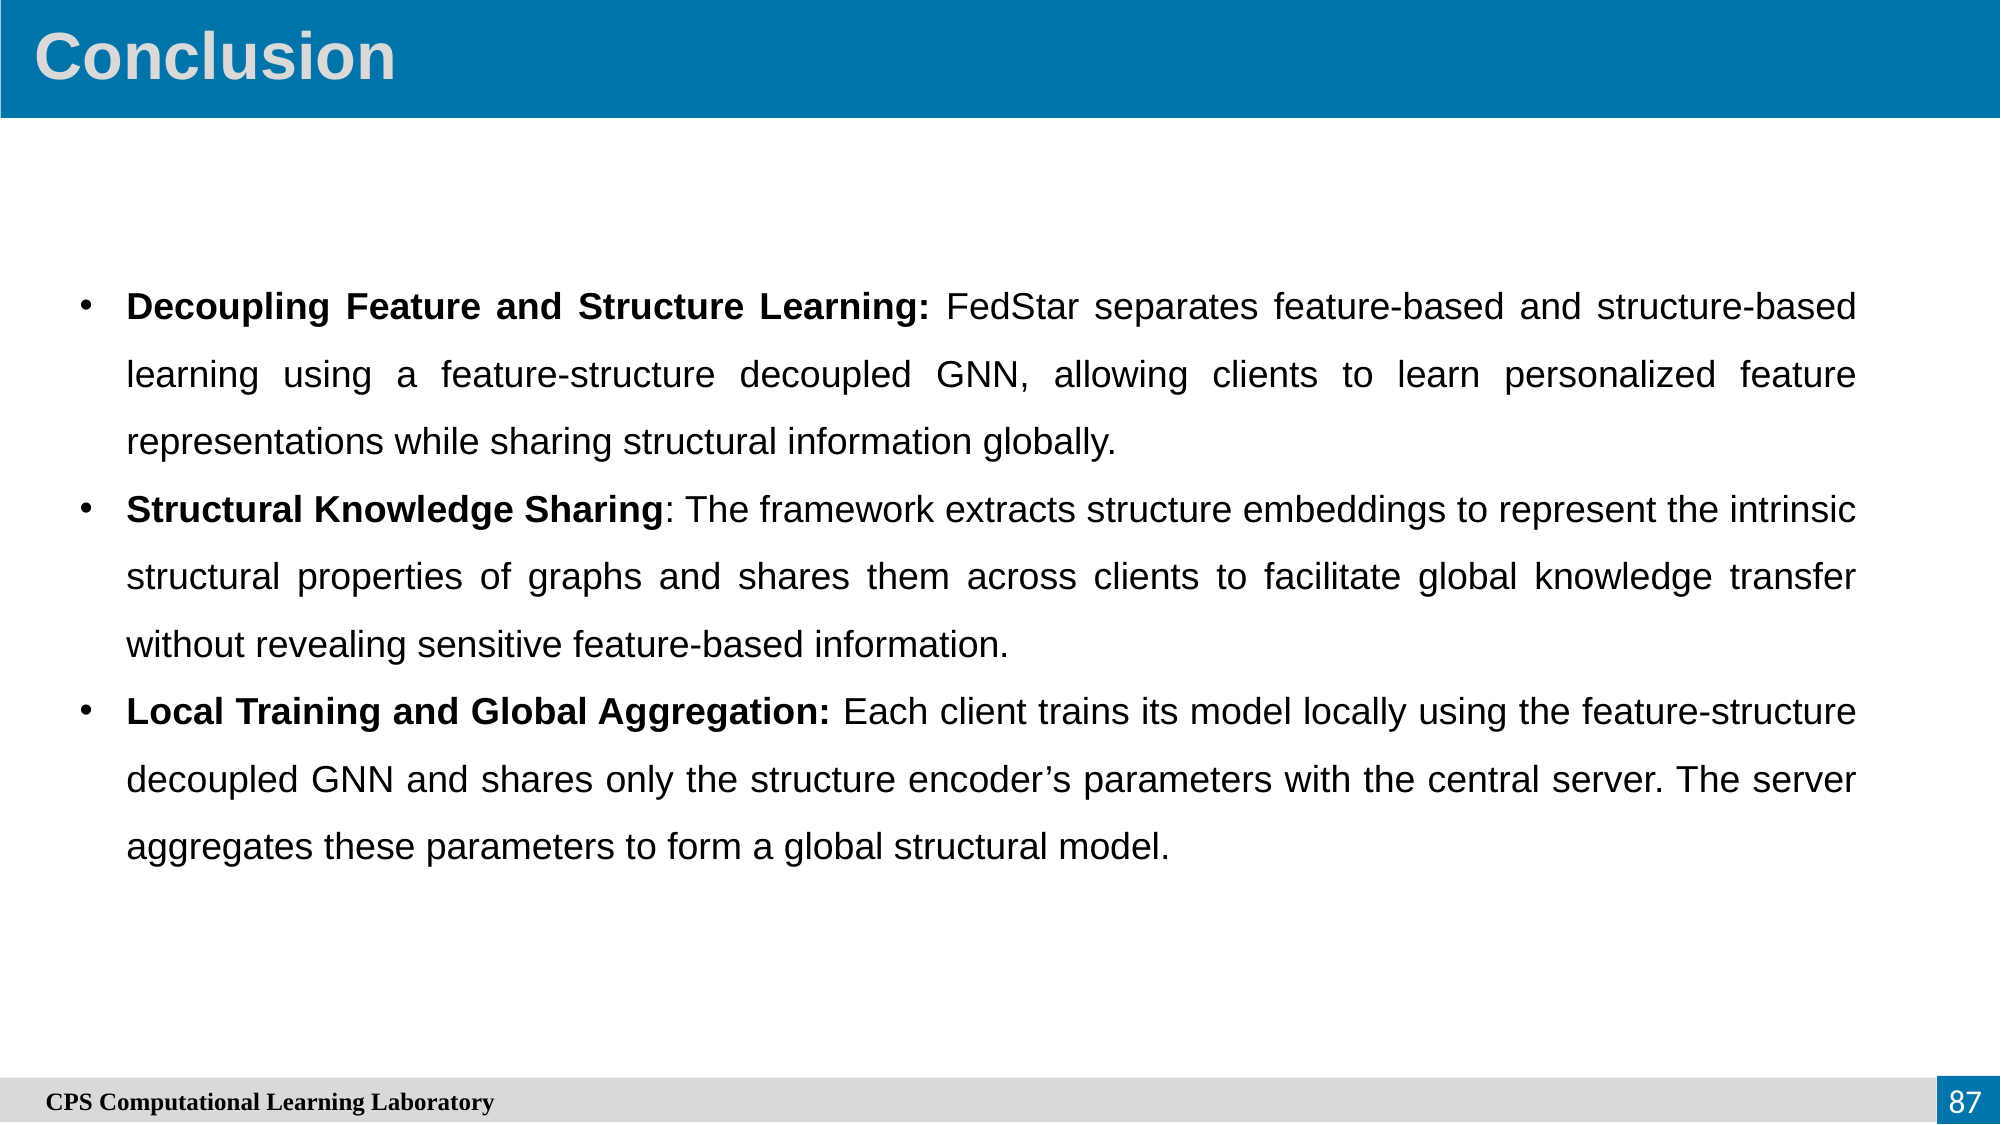

Conclusion
Decoupling Feature and Structure Learning: FedStar separates feature-based and structure-based learning using a feature-structure decoupled GNN, allowing clients to learn personalized feature representations while sharing structural information globally.
Structural Knowledge Sharing: The framework extracts structure embeddings to represent the intrinsic structural properties of graphs and shares them across clients to facilitate global knowledge transfer without revealing sensitive feature-based information.
Local Training and Global Aggregation: Each client trains its model locally using the feature-structure decoupled GNN and shares only the structure encoder’s parameters with the central server. The server aggregates these parameters to form a global structural model.
87
　CPS Computational Learning Laboratory